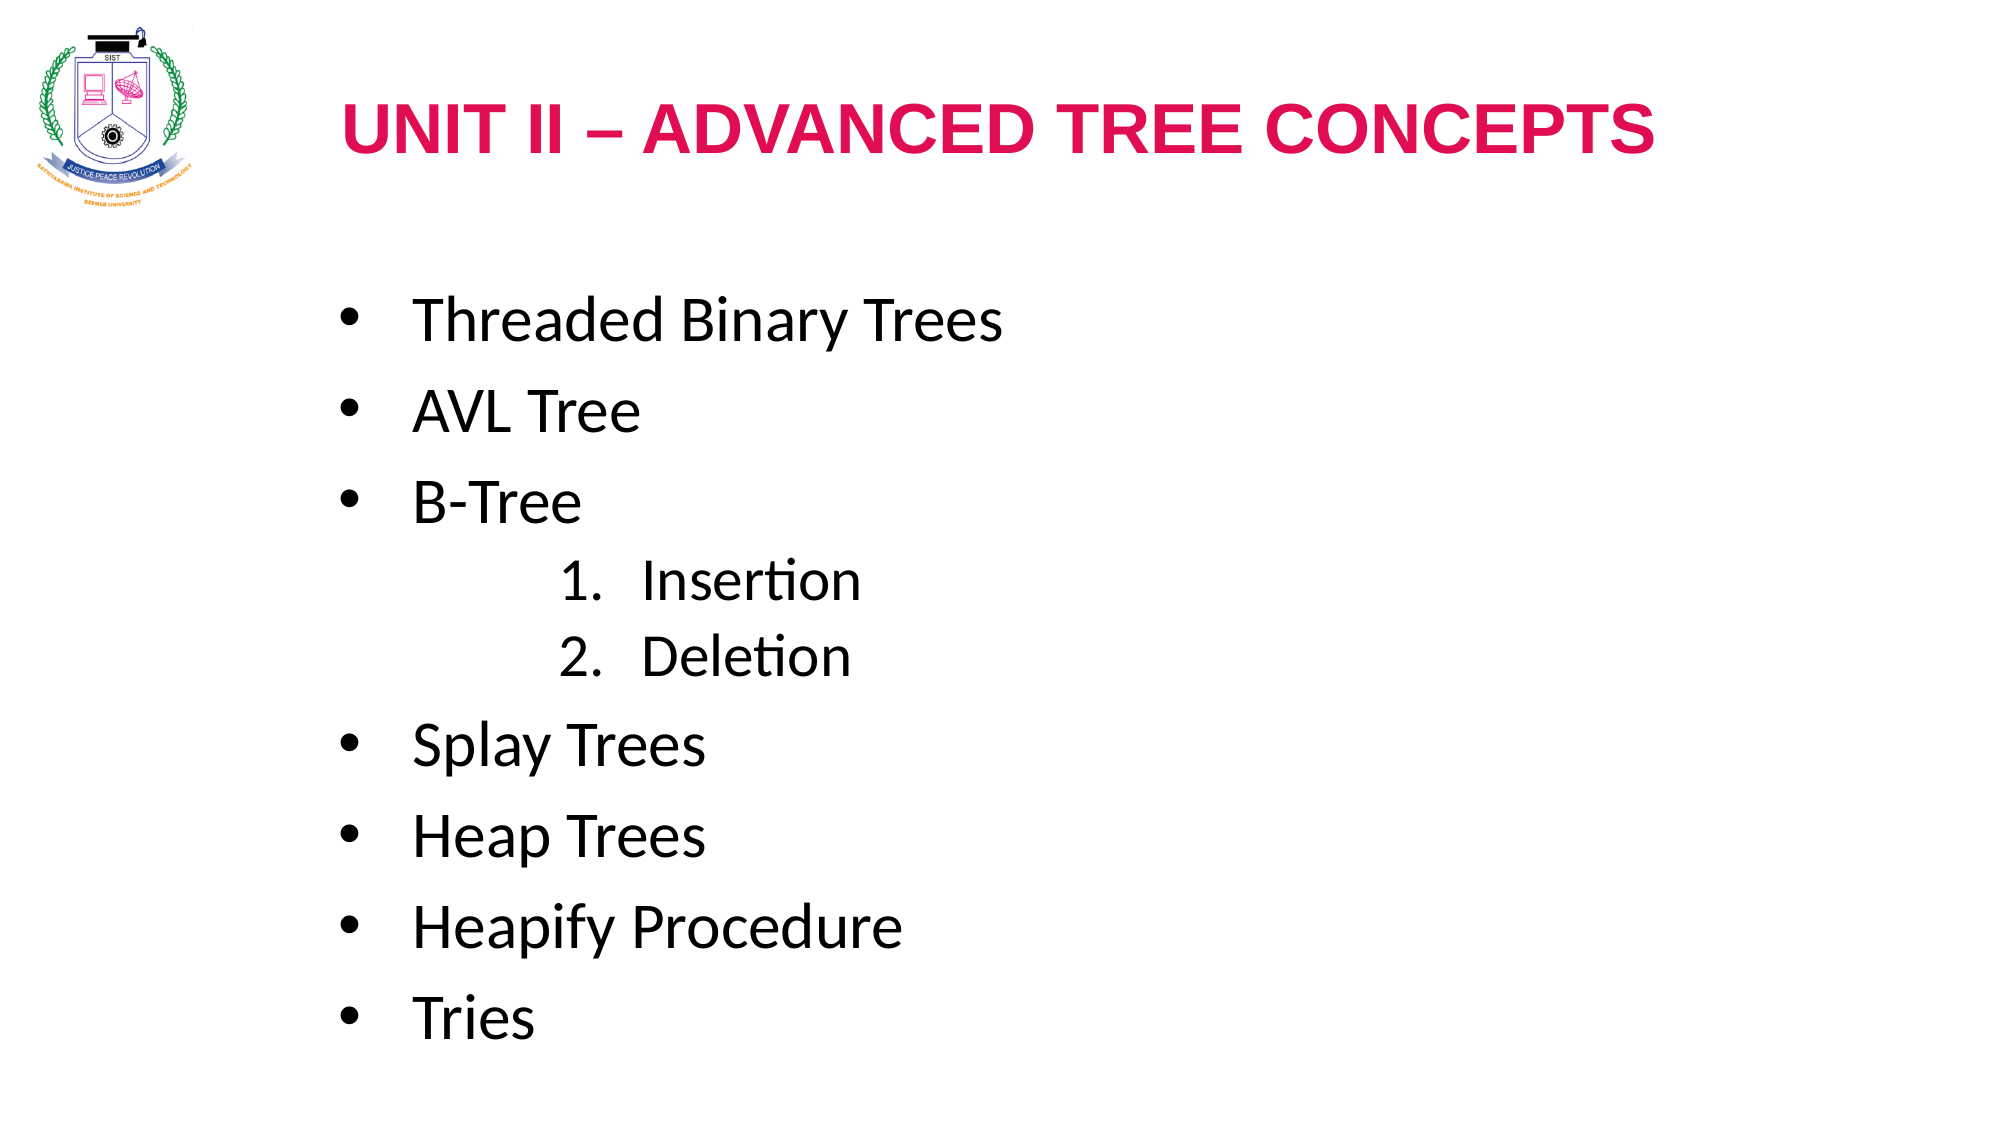

UNIT II – ADVANCED TREE CONCEPTS
Threaded Binary Trees
AVL Tree
B-Tree
Insertion
Deletion
Splay Trees
Heap Trees
Heapify Procedure
Tries